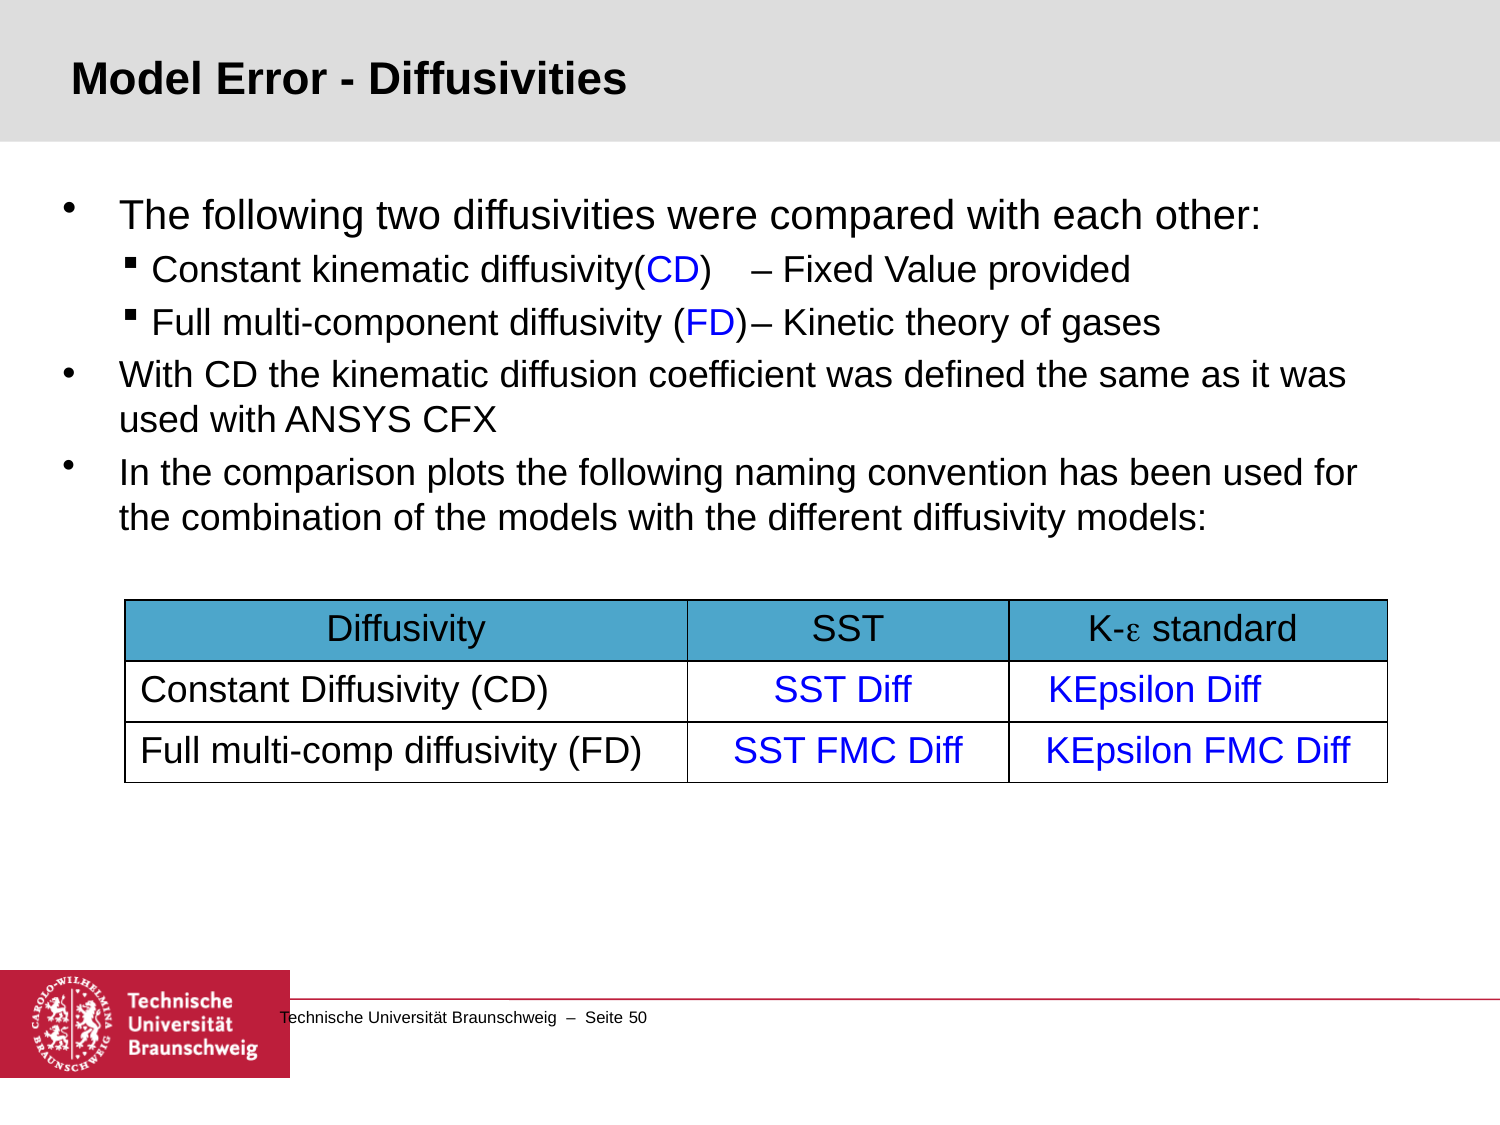

# Model Error - Diffusivities
The following two diffusivities were compared with each other:
Constant kinematic diffusivity(CD) 	– Fixed Value provided
Full multi-component diffusivity (FD)	– Kinetic theory of gases
With CD the kinematic diffusion coefficient was defined the same as it was used with ANSYS CFX
In the comparison plots the following naming convention has been used for the combination of the models with the different diffusivity models:
| Diffusivity | SST | K-ε standard |
| --- | --- | --- |
| Constant Diffusivity (CD) | SST Diff | KEpsilon Diff |
| Full multi-comp diffusivity (FD) | SST FMC Diff | KEpsilon FMC Diff |